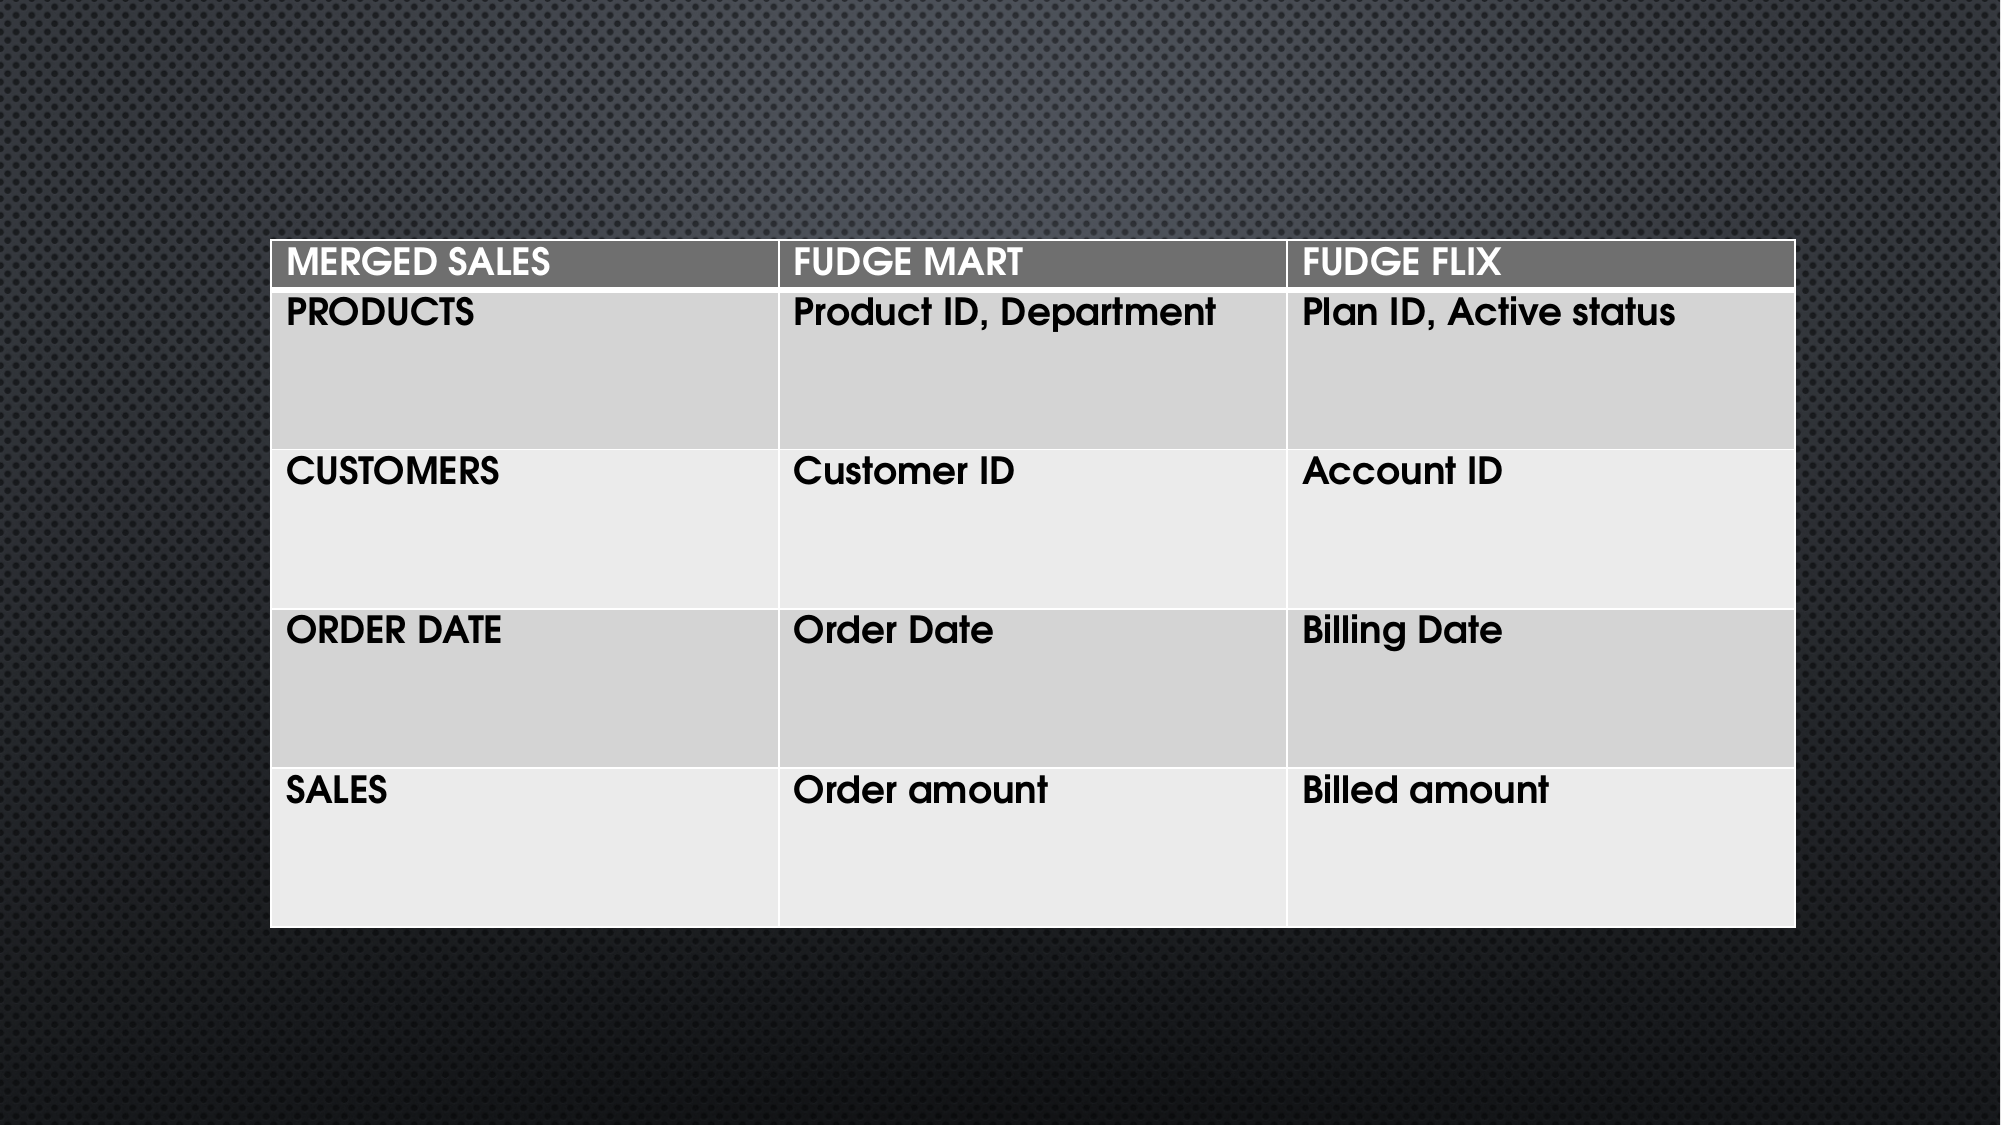

| MERGED SALES | FUDGE MART | FUDGE FLIX |
| --- | --- | --- |
| PRODUCTS | Product ID, Department | Plan ID, Active status |
| CUSTOMERS | Customer ID | Account ID |
| ORDER DATE | Order Date | Billing Date |
| SALES | Order amount | Billed amount |